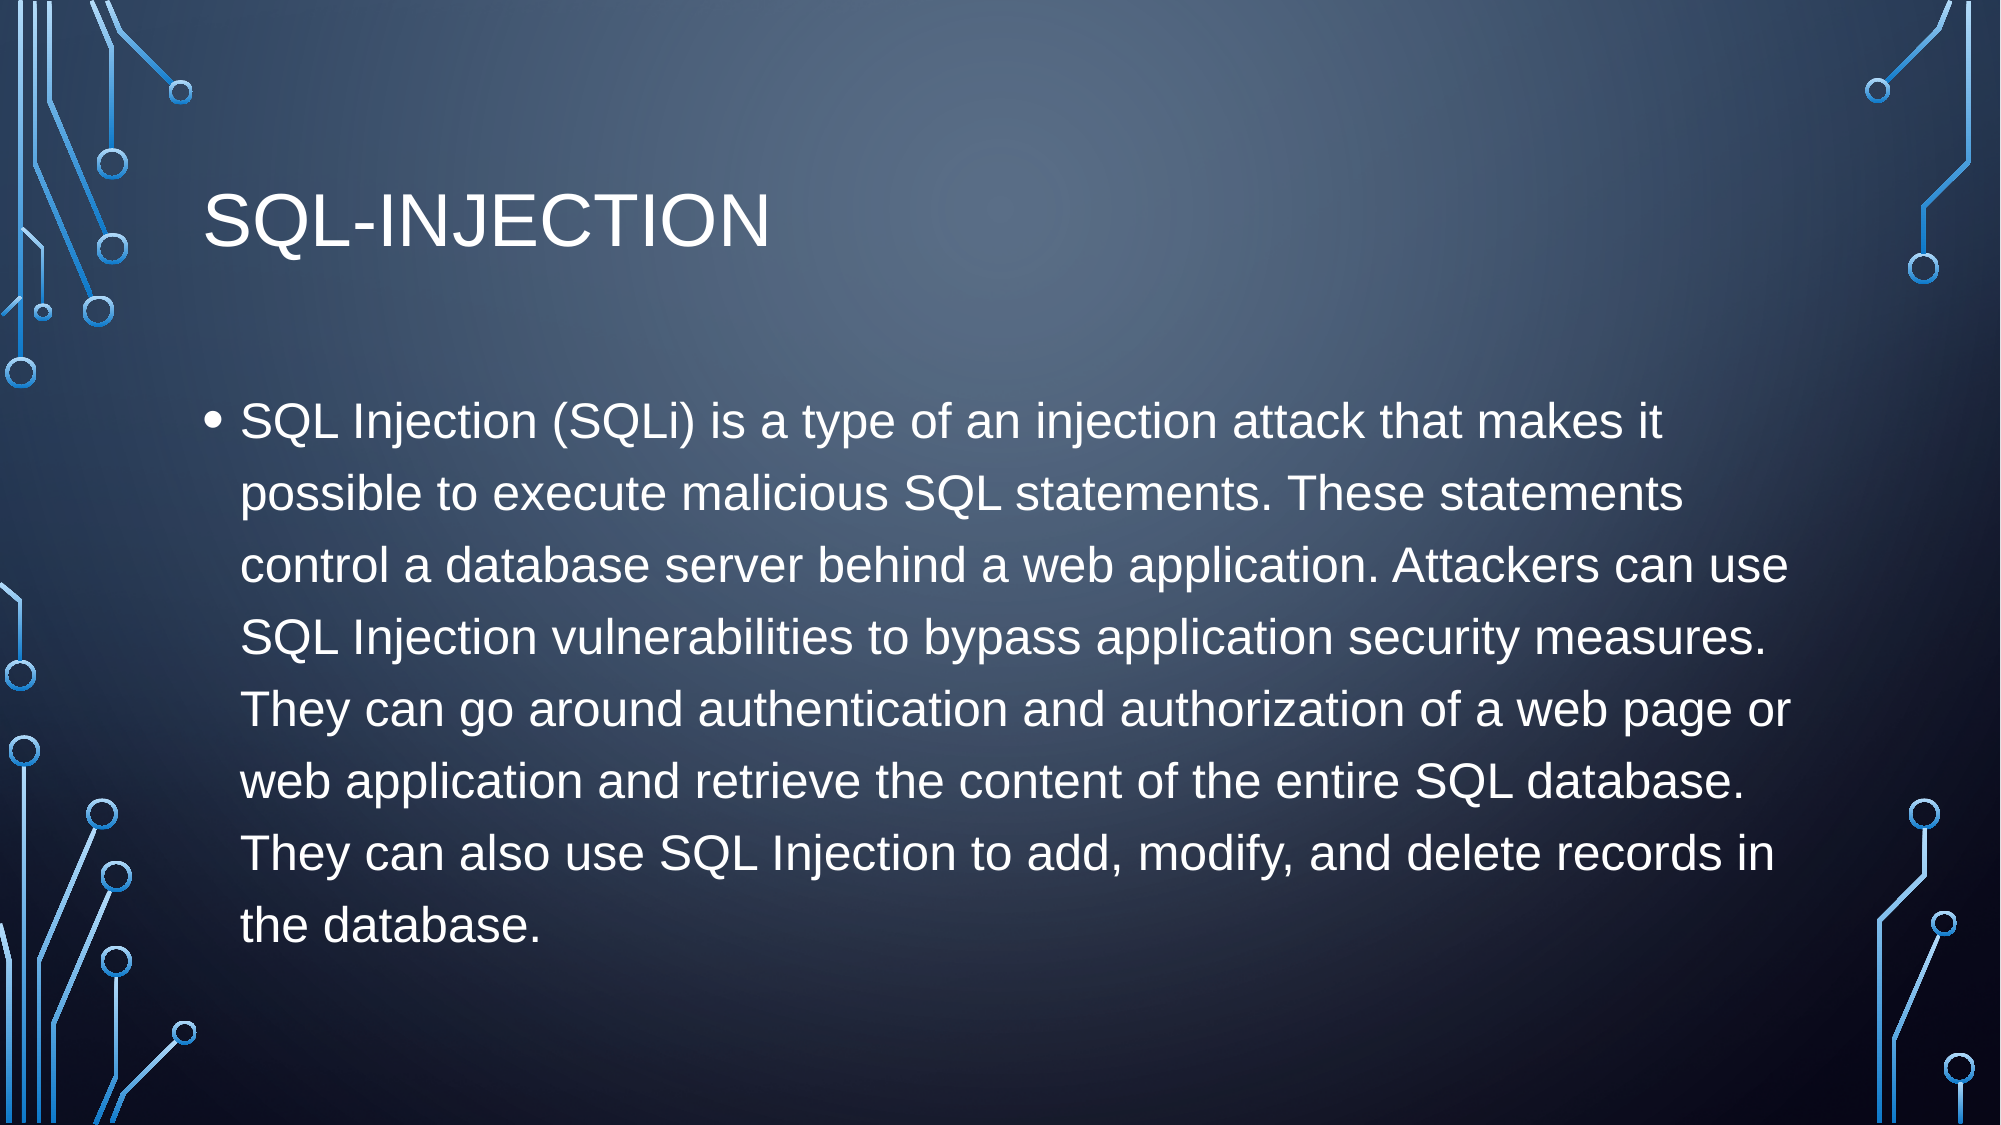

# SQL-Injection
SQL Injection (SQLi) is a type of an injection attack that makes it possible to execute malicious SQL statements. These statements control a database server behind a web application. Attackers can use SQL Injection vulnerabilities to bypass application security measures. They can go around authentication and authorization of a web page or web application and retrieve the content of the entire SQL database. They can also use SQL Injection to add, modify, and delete records in the database.